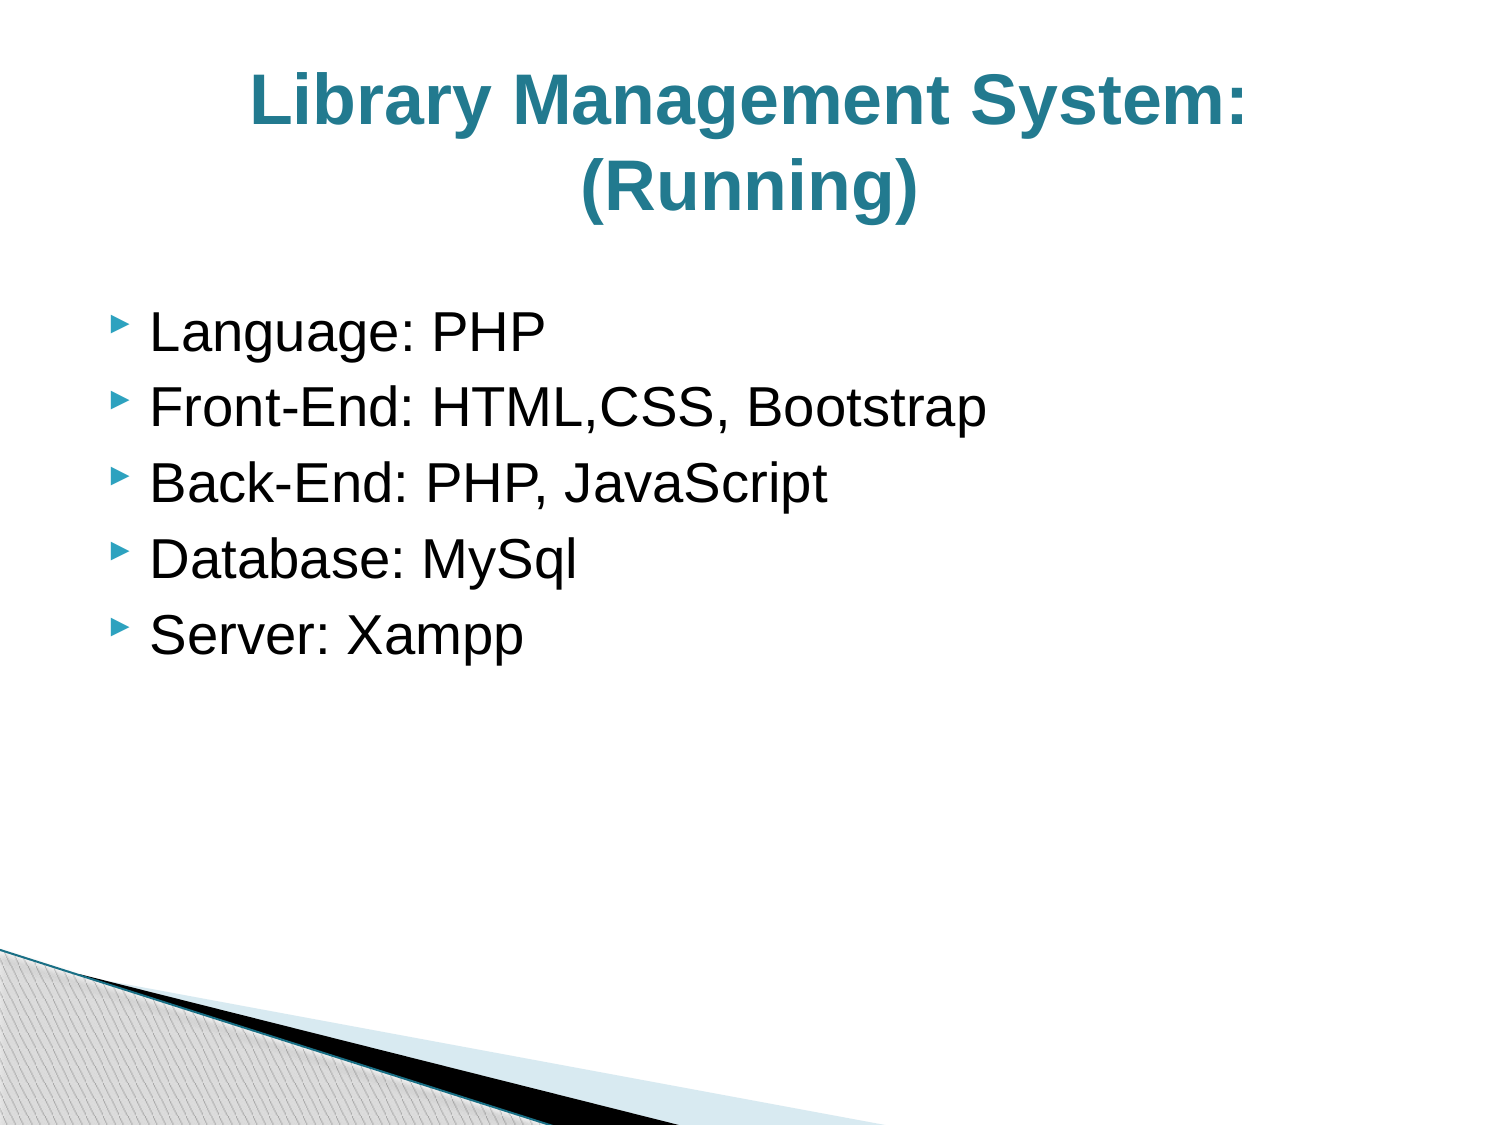

# Library Management System: (Running)
Language: PHP
Front-End: HTML,CSS, Bootstrap
Back-End: PHP, JavaScript
Database: MySql
Server: Xampp